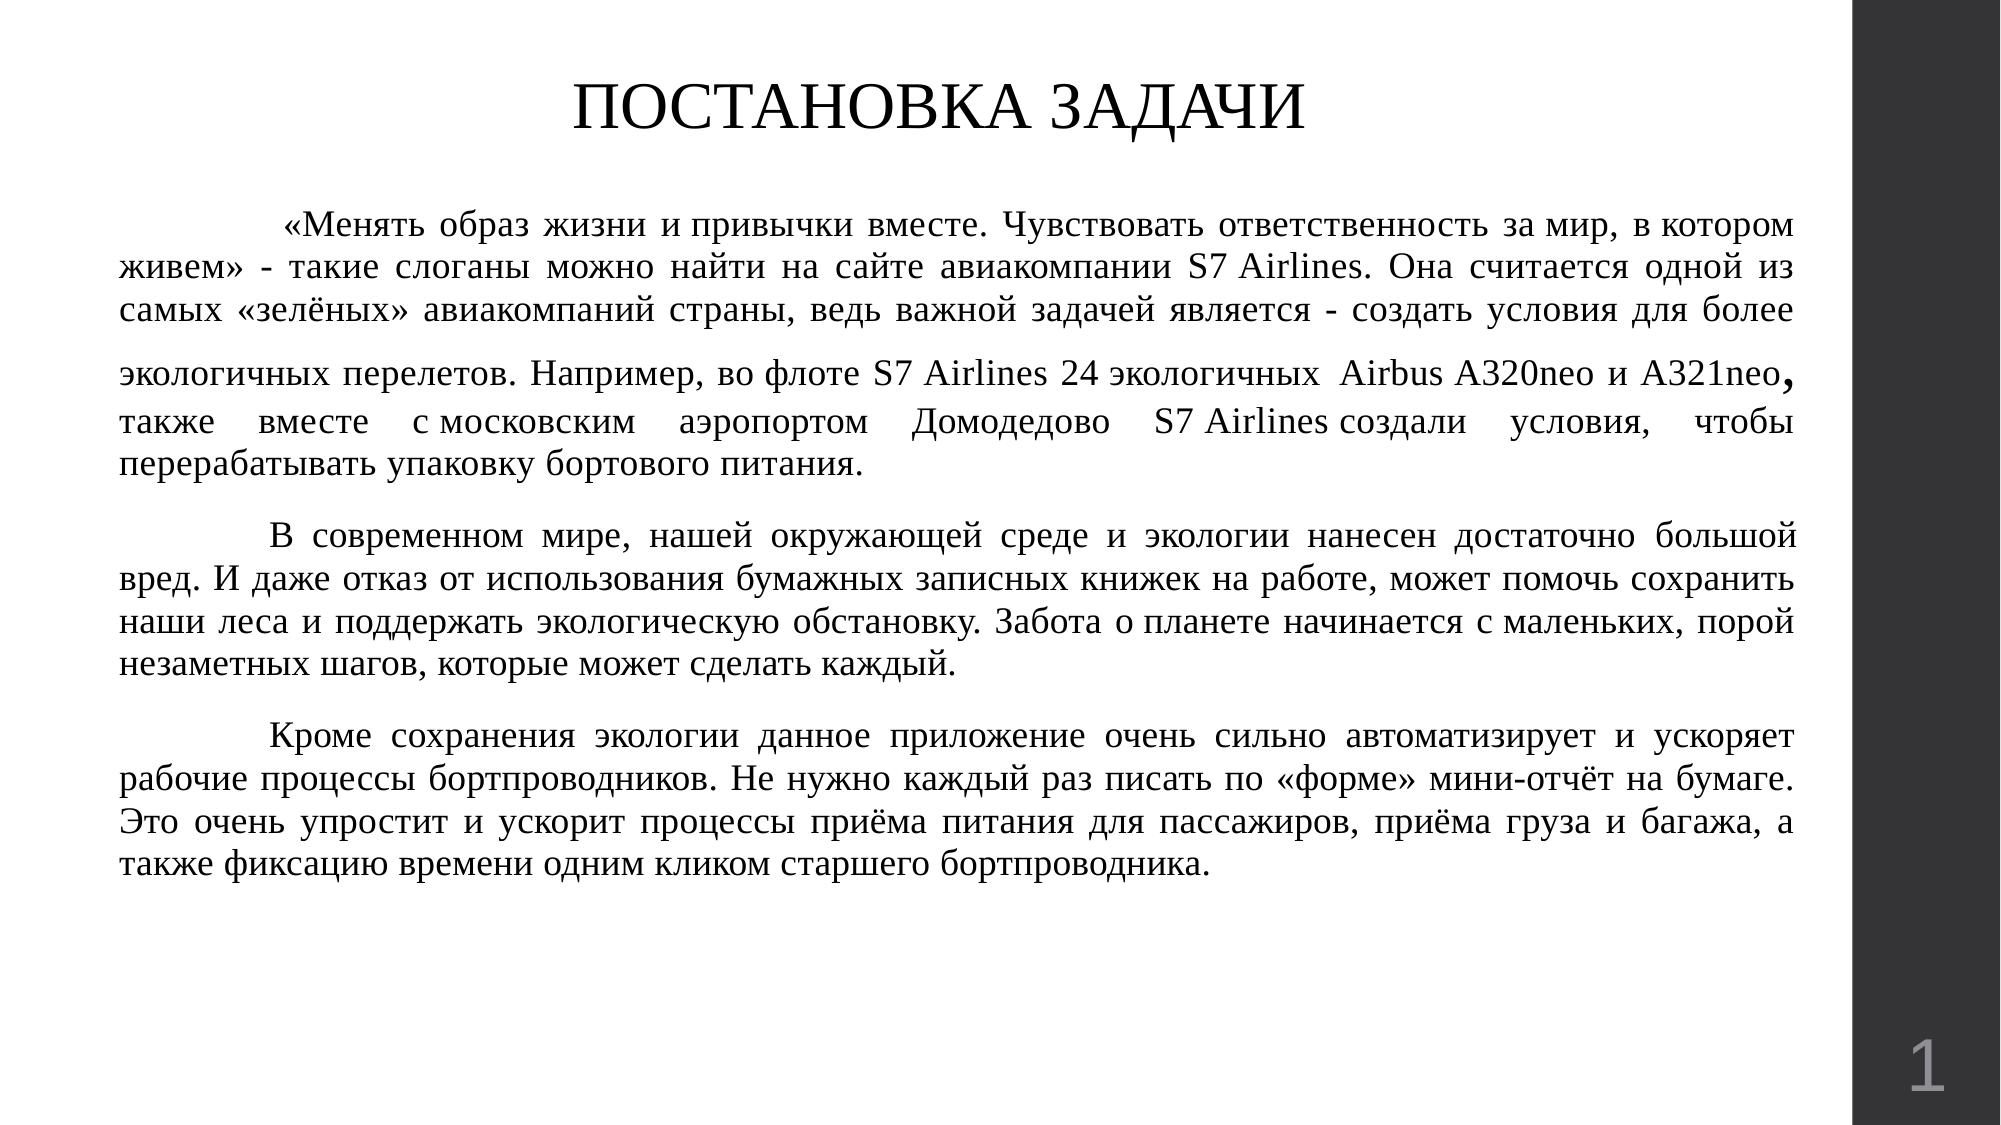

ПОСТАНОВКА ЗАДАЧИ
	 «Менять образ жизни и привычки вместе. Чувствовать ответственность за мир, в котором живем» - такие слоганы можно найти на сайте авиакомпании S7 Airlines. Она считается одной из самых «зелёных» авиакомпаний страны, ведь важной задачей является - создать условия для более экологичных перелетов. Например, во флоте S7 Airlines 24 экологичных Airbus A320neo и A321neo, также вместе с московским аэропортом Домодедово S7 Airlines создали условия, чтобы перерабатывать упаковку бортового питания.
	В современном мире, нашей окружающей среде и экологии нанесен достаточно большой вред. И даже отказ от использования бумажных записных книжек на работе, может помочь сохранить наши леса и поддержать экологическую обстановку. Забота о планете начинается с маленьких, порой незаметных шагов, которые может сделать каждый.
	Кроме сохранения экологии данное приложение очень сильно автоматизирует и ускоряет рабочие процессы бортпроводников. Не нужно каждый раз писать по «форме» мини-отчёт на бумаге. Это очень упростит и ускорит процессы приёма питания для пассажиров, приёма груза и багажа, а также фиксацию времени одним кликом старшего бортпроводника.

1